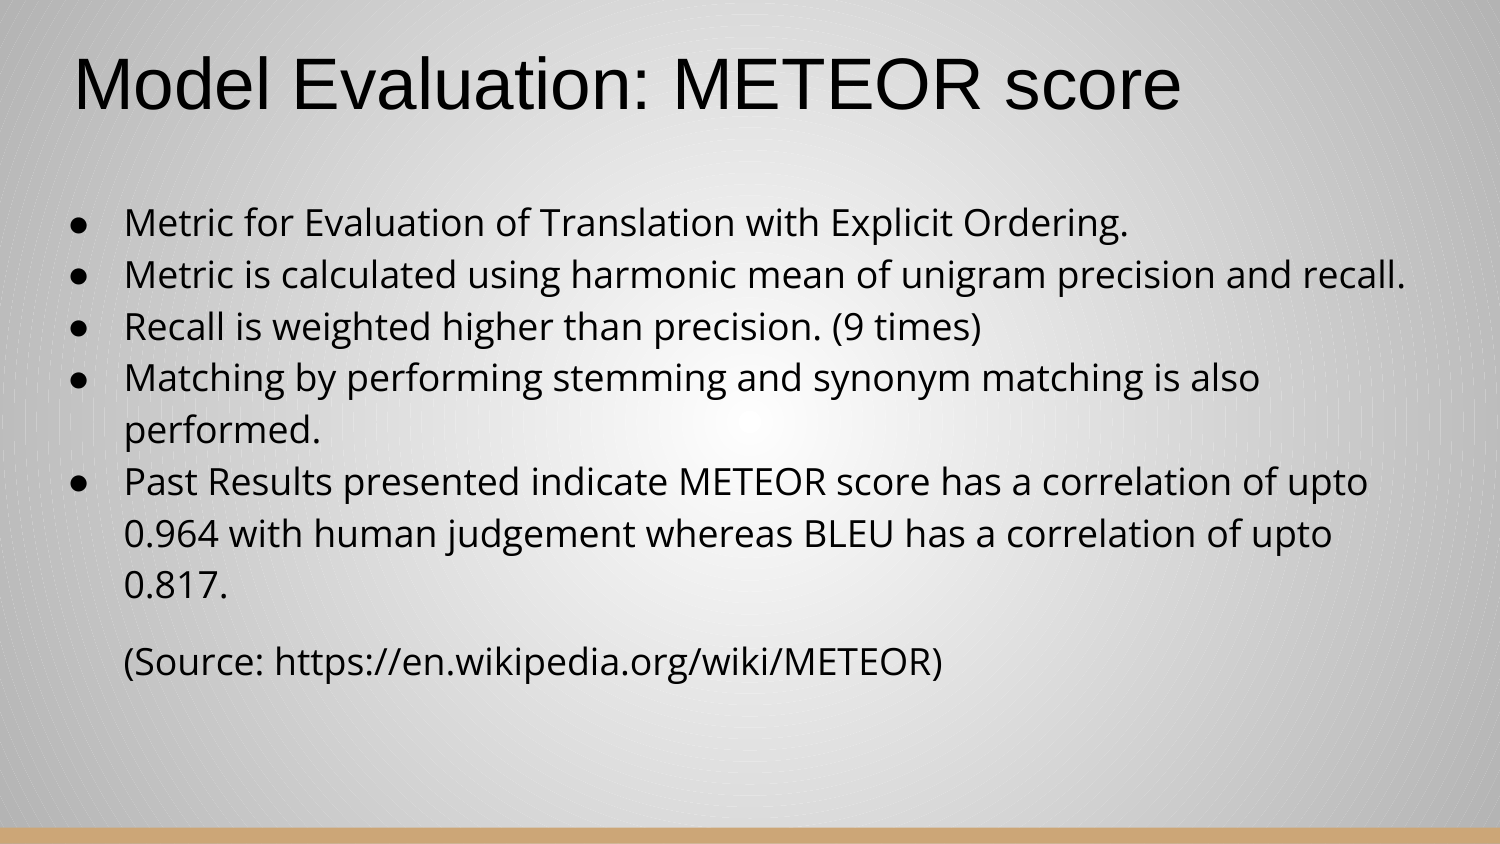

# Model Evaluation: METEOR score
Metric for Evaluation of Translation with Explicit Ordering.
Metric is calculated using harmonic mean of unigram precision and recall.
Recall is weighted higher than precision. (9 times)
Matching by performing stemming and synonym matching is also performed.
Past Results presented indicate METEOR score has a correlation of upto 0.964 with human judgement whereas BLEU has a correlation of upto 0.817.
(Source: https://en.wikipedia.org/wiki/METEOR)